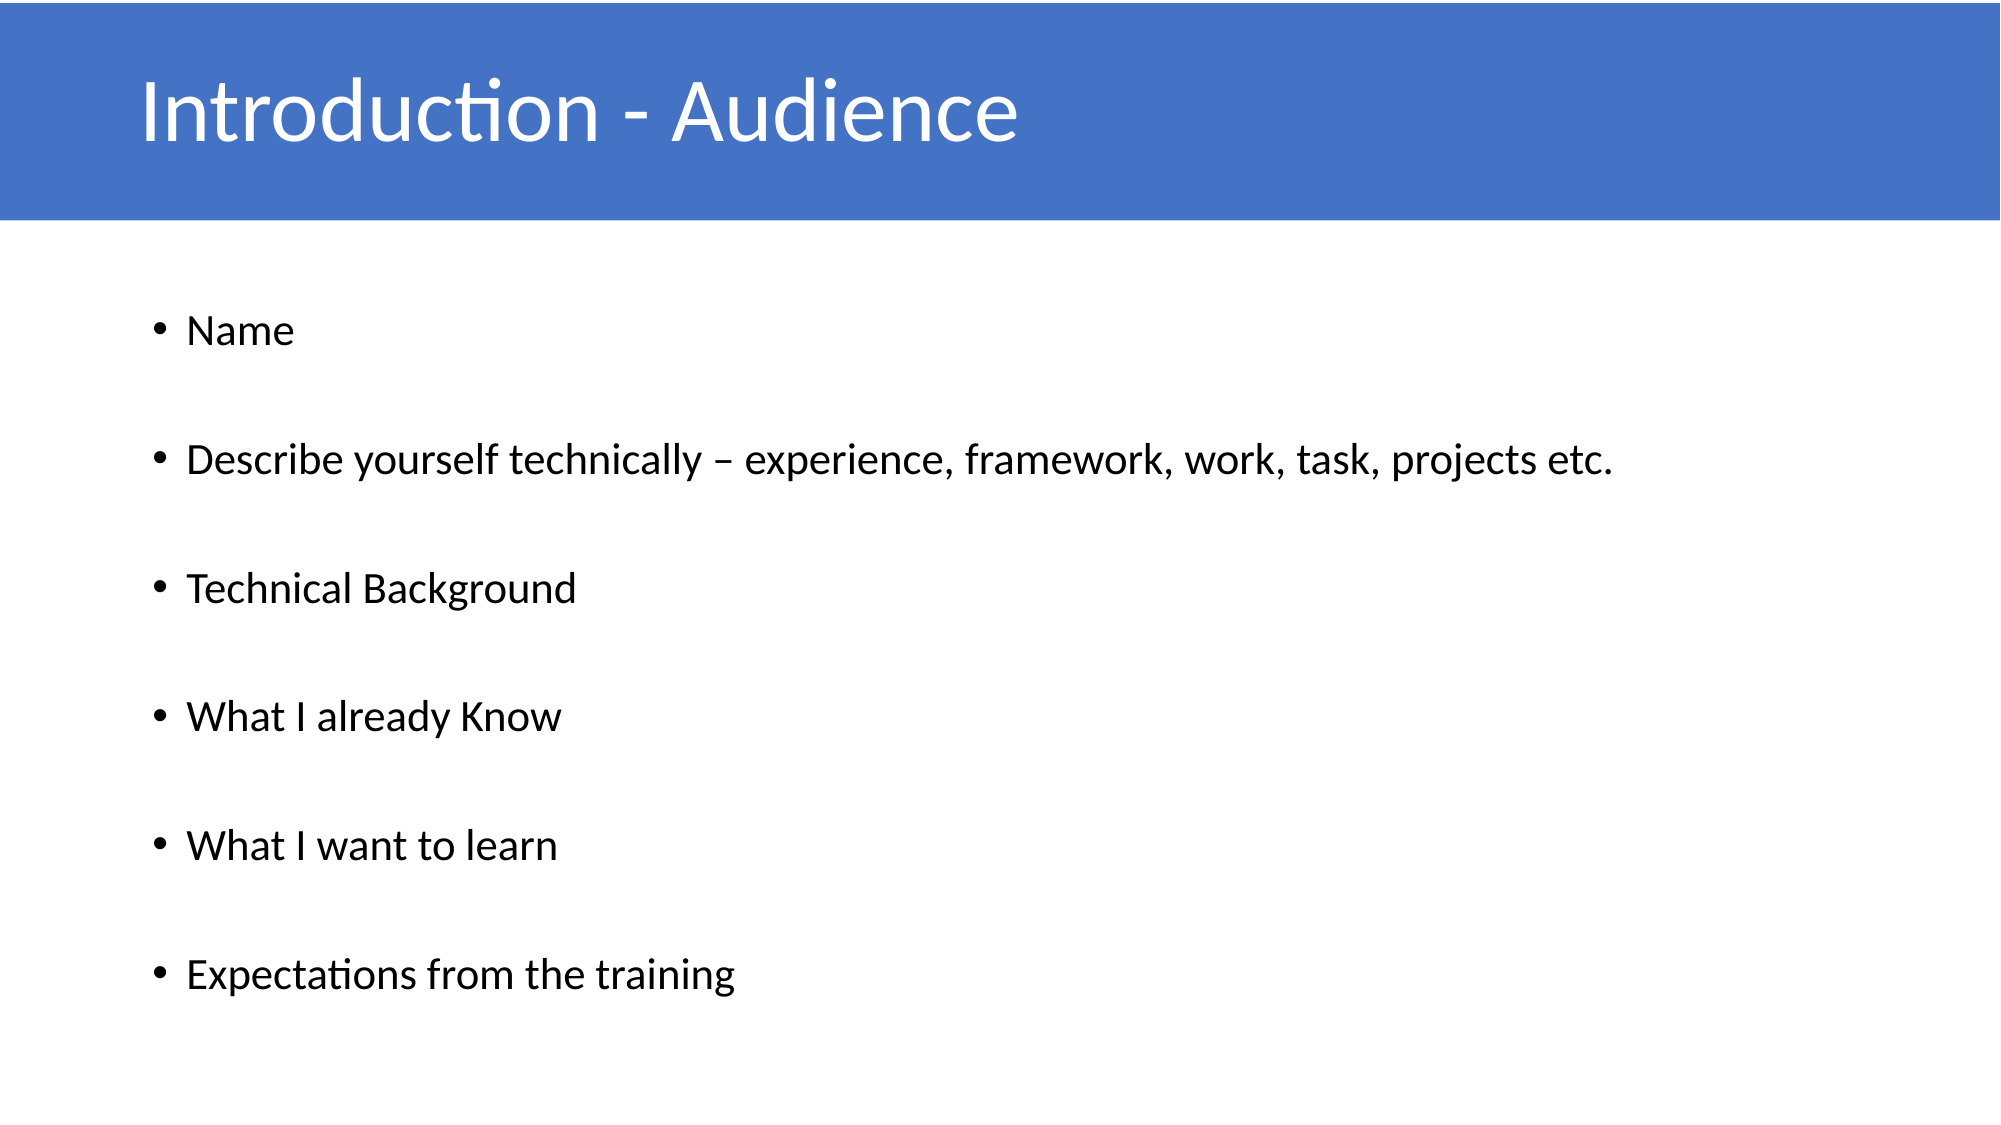

# Introduction - Audience
Name

Describe yourself technically – experience, framework, work, task, projects etc.

Technical Background

What I already Know

What I want to learn

Expectations from the training